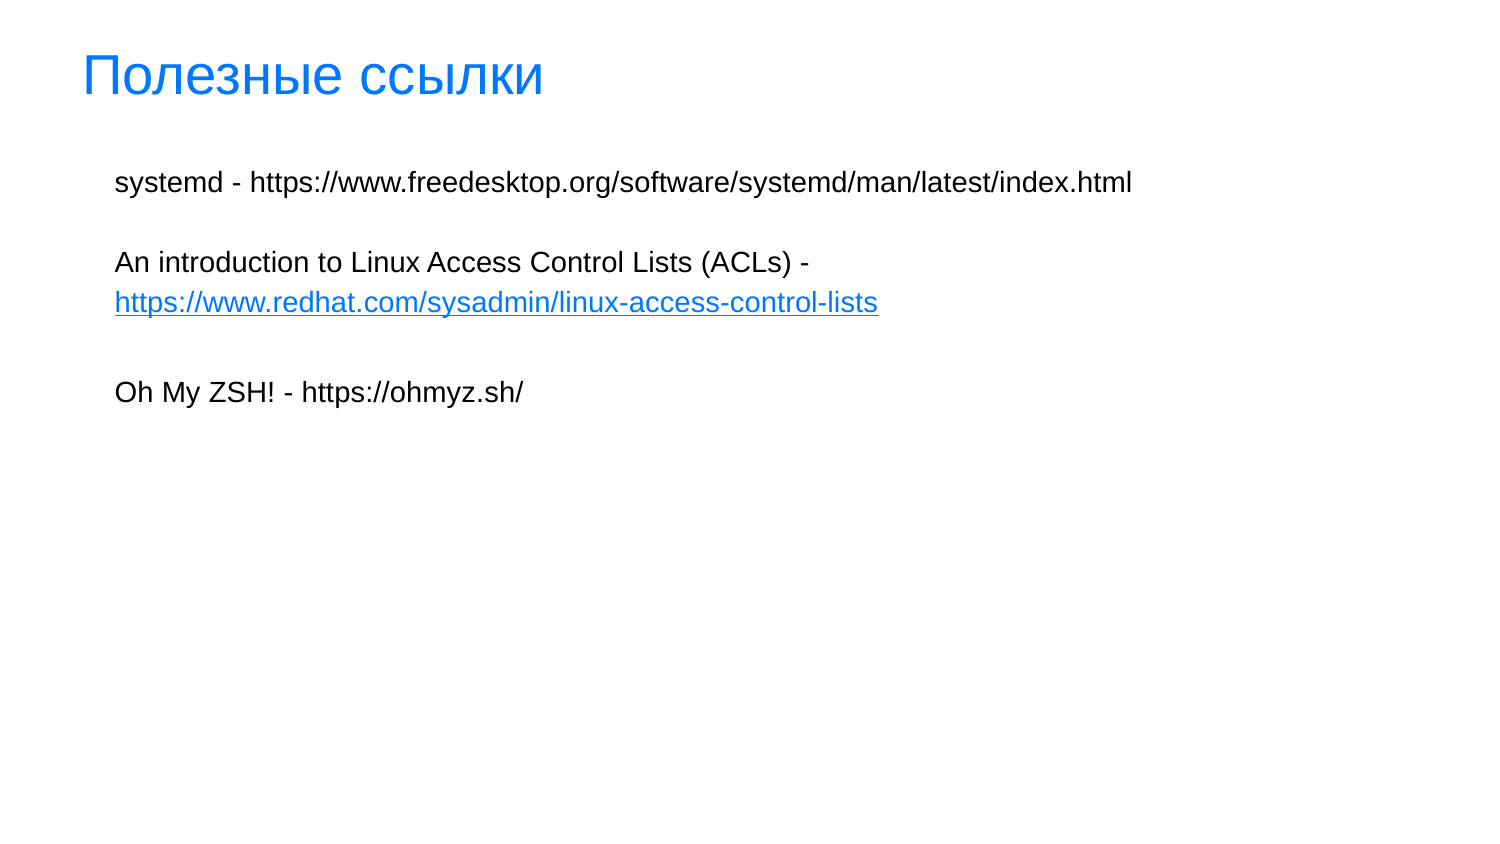

# Полезные ссылки
systemd - https://www.freedesktop.org/software/systemd/man/latest/index.html

An introduction to Linux Access Control Lists (ACLs) - https://www.redhat.com/sysadmin/linux-access-control-lists
Oh My ZSH! - https://ohmyz.sh/